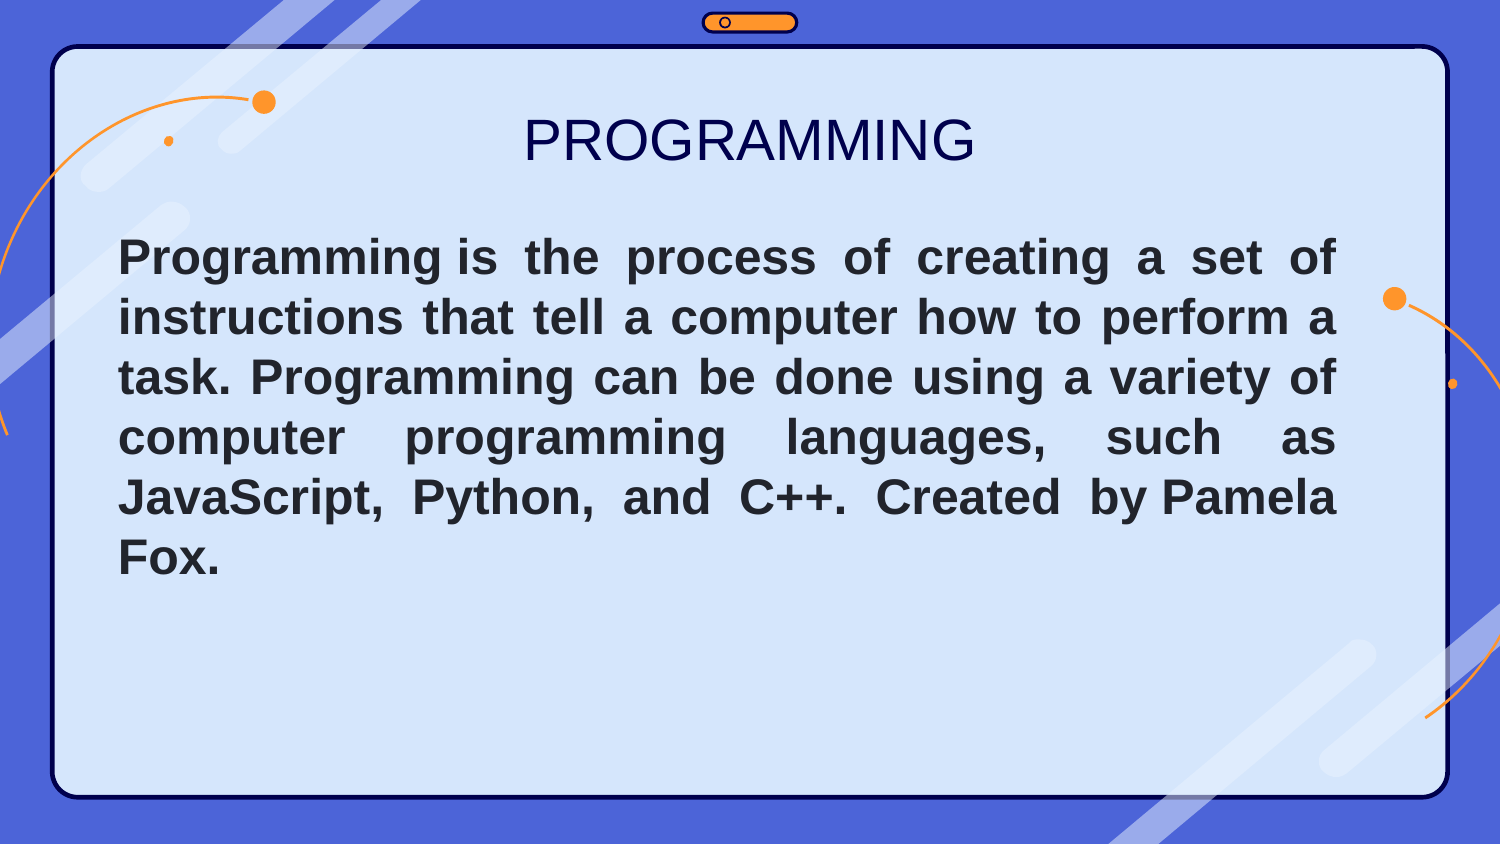

# PROGRAMMING
Programming is the process of creating a set of instructions that tell a computer how to perform a task. Programming can be done using a variety of computer programming languages, such as JavaScript, Python, and C++.  Created by Pamela Fox.